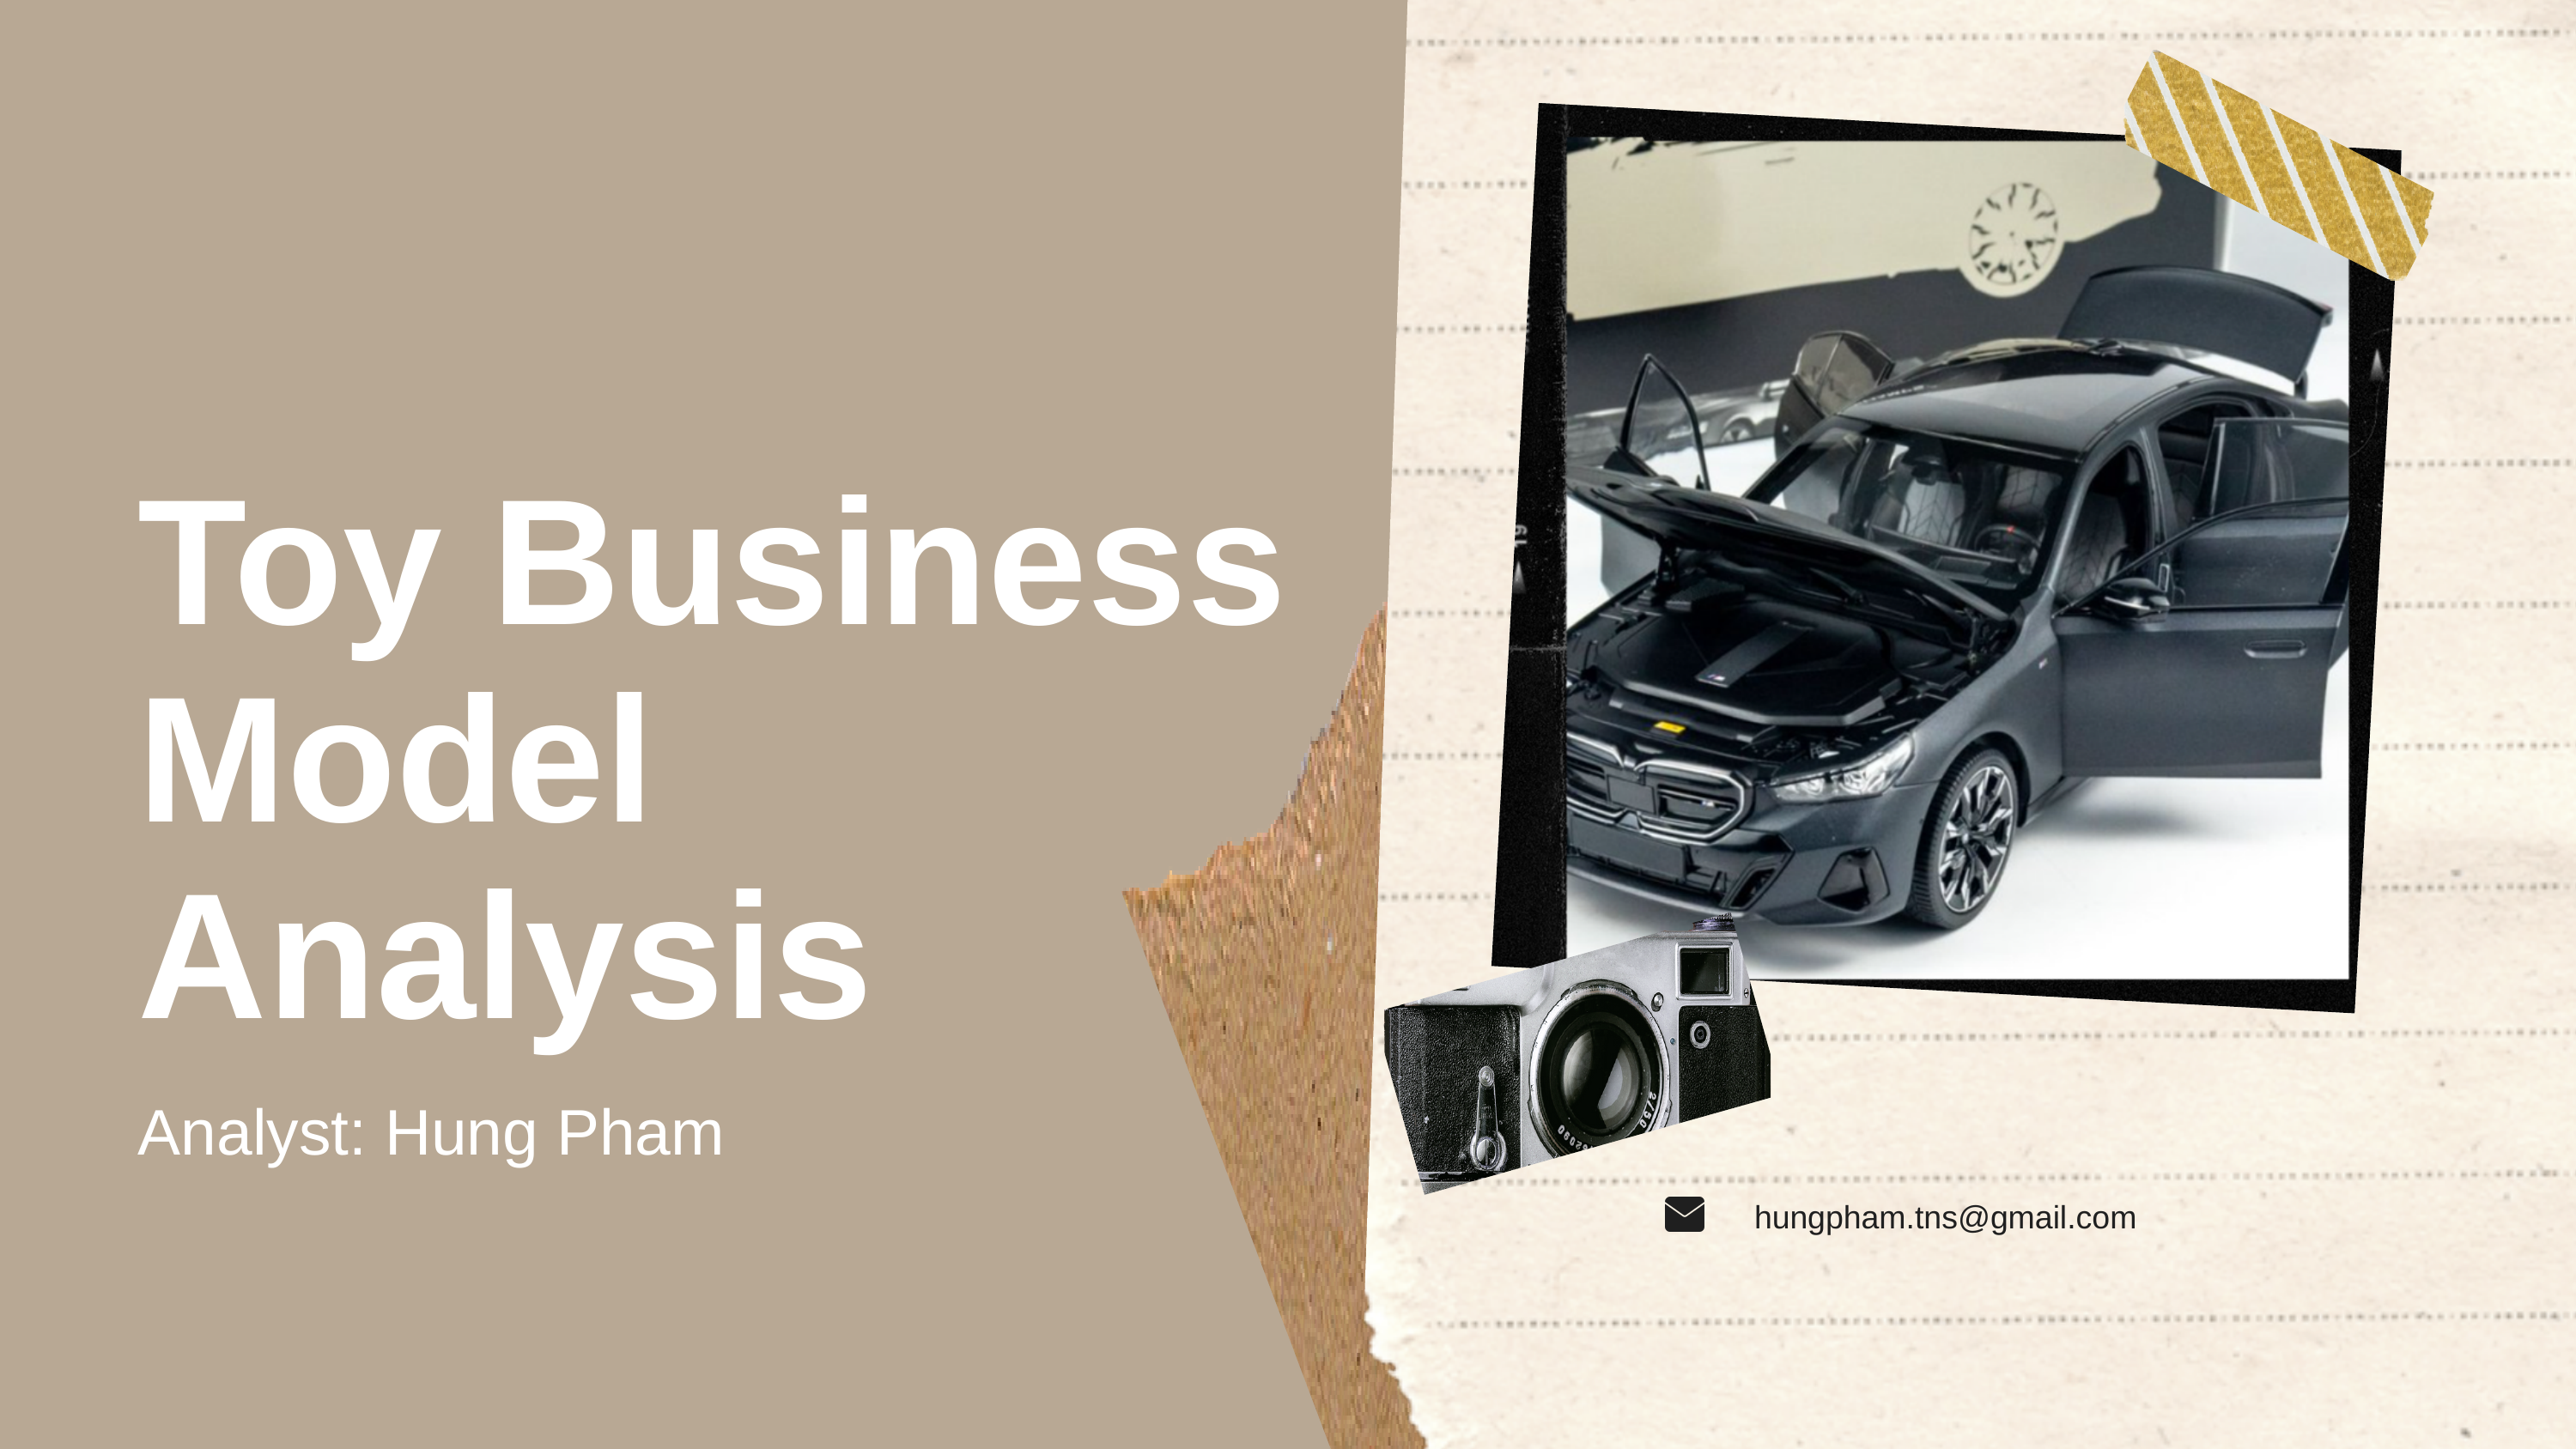

Toy Business Model Analysis
Analyst: Hung Pham

hungpham.tns@gmail.com